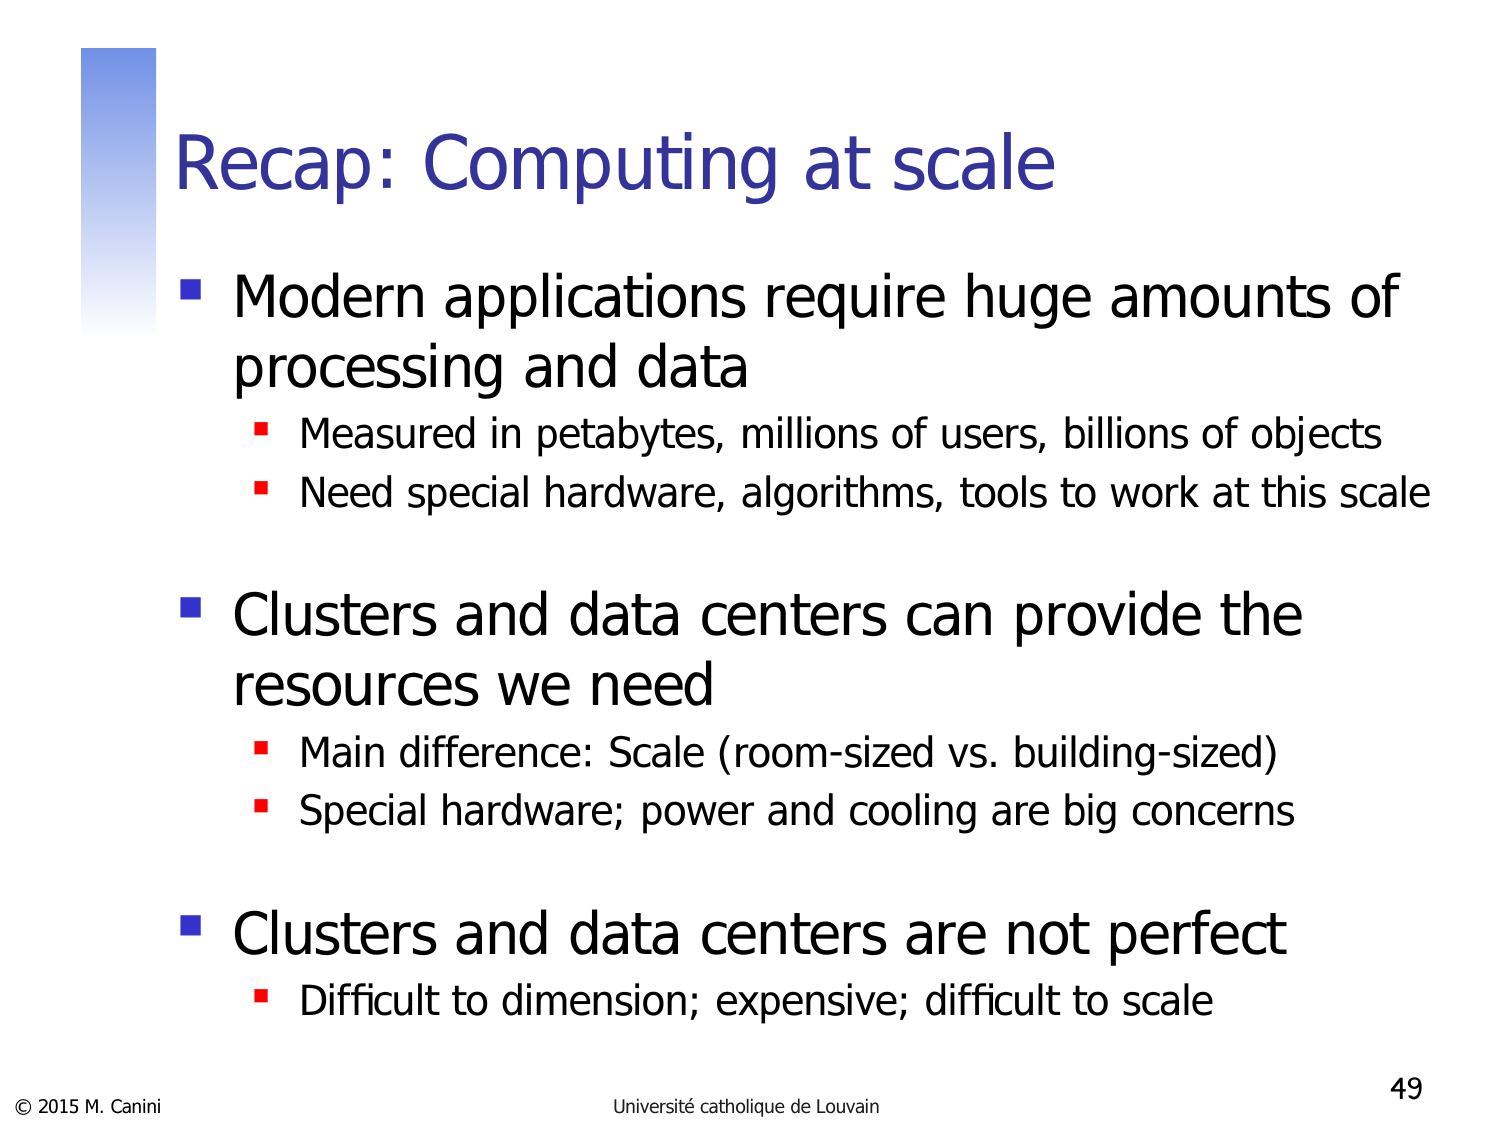

# Recap: Computing at scale
Modern applications require huge amounts of processing and data
Measured in petabytes, millions of users, billions of objects
Need special hardware, algorithms, tools to work at this scale
Clusters and data centers can provide the resources we need
Main difference: Scale (room-sized vs. building-sized)
Special hardware; power and cooling are big concerns
Clusters and data centers are not perfect
Difficult to dimension; expensive; difficult to scale

49
Université catholique de Louvain